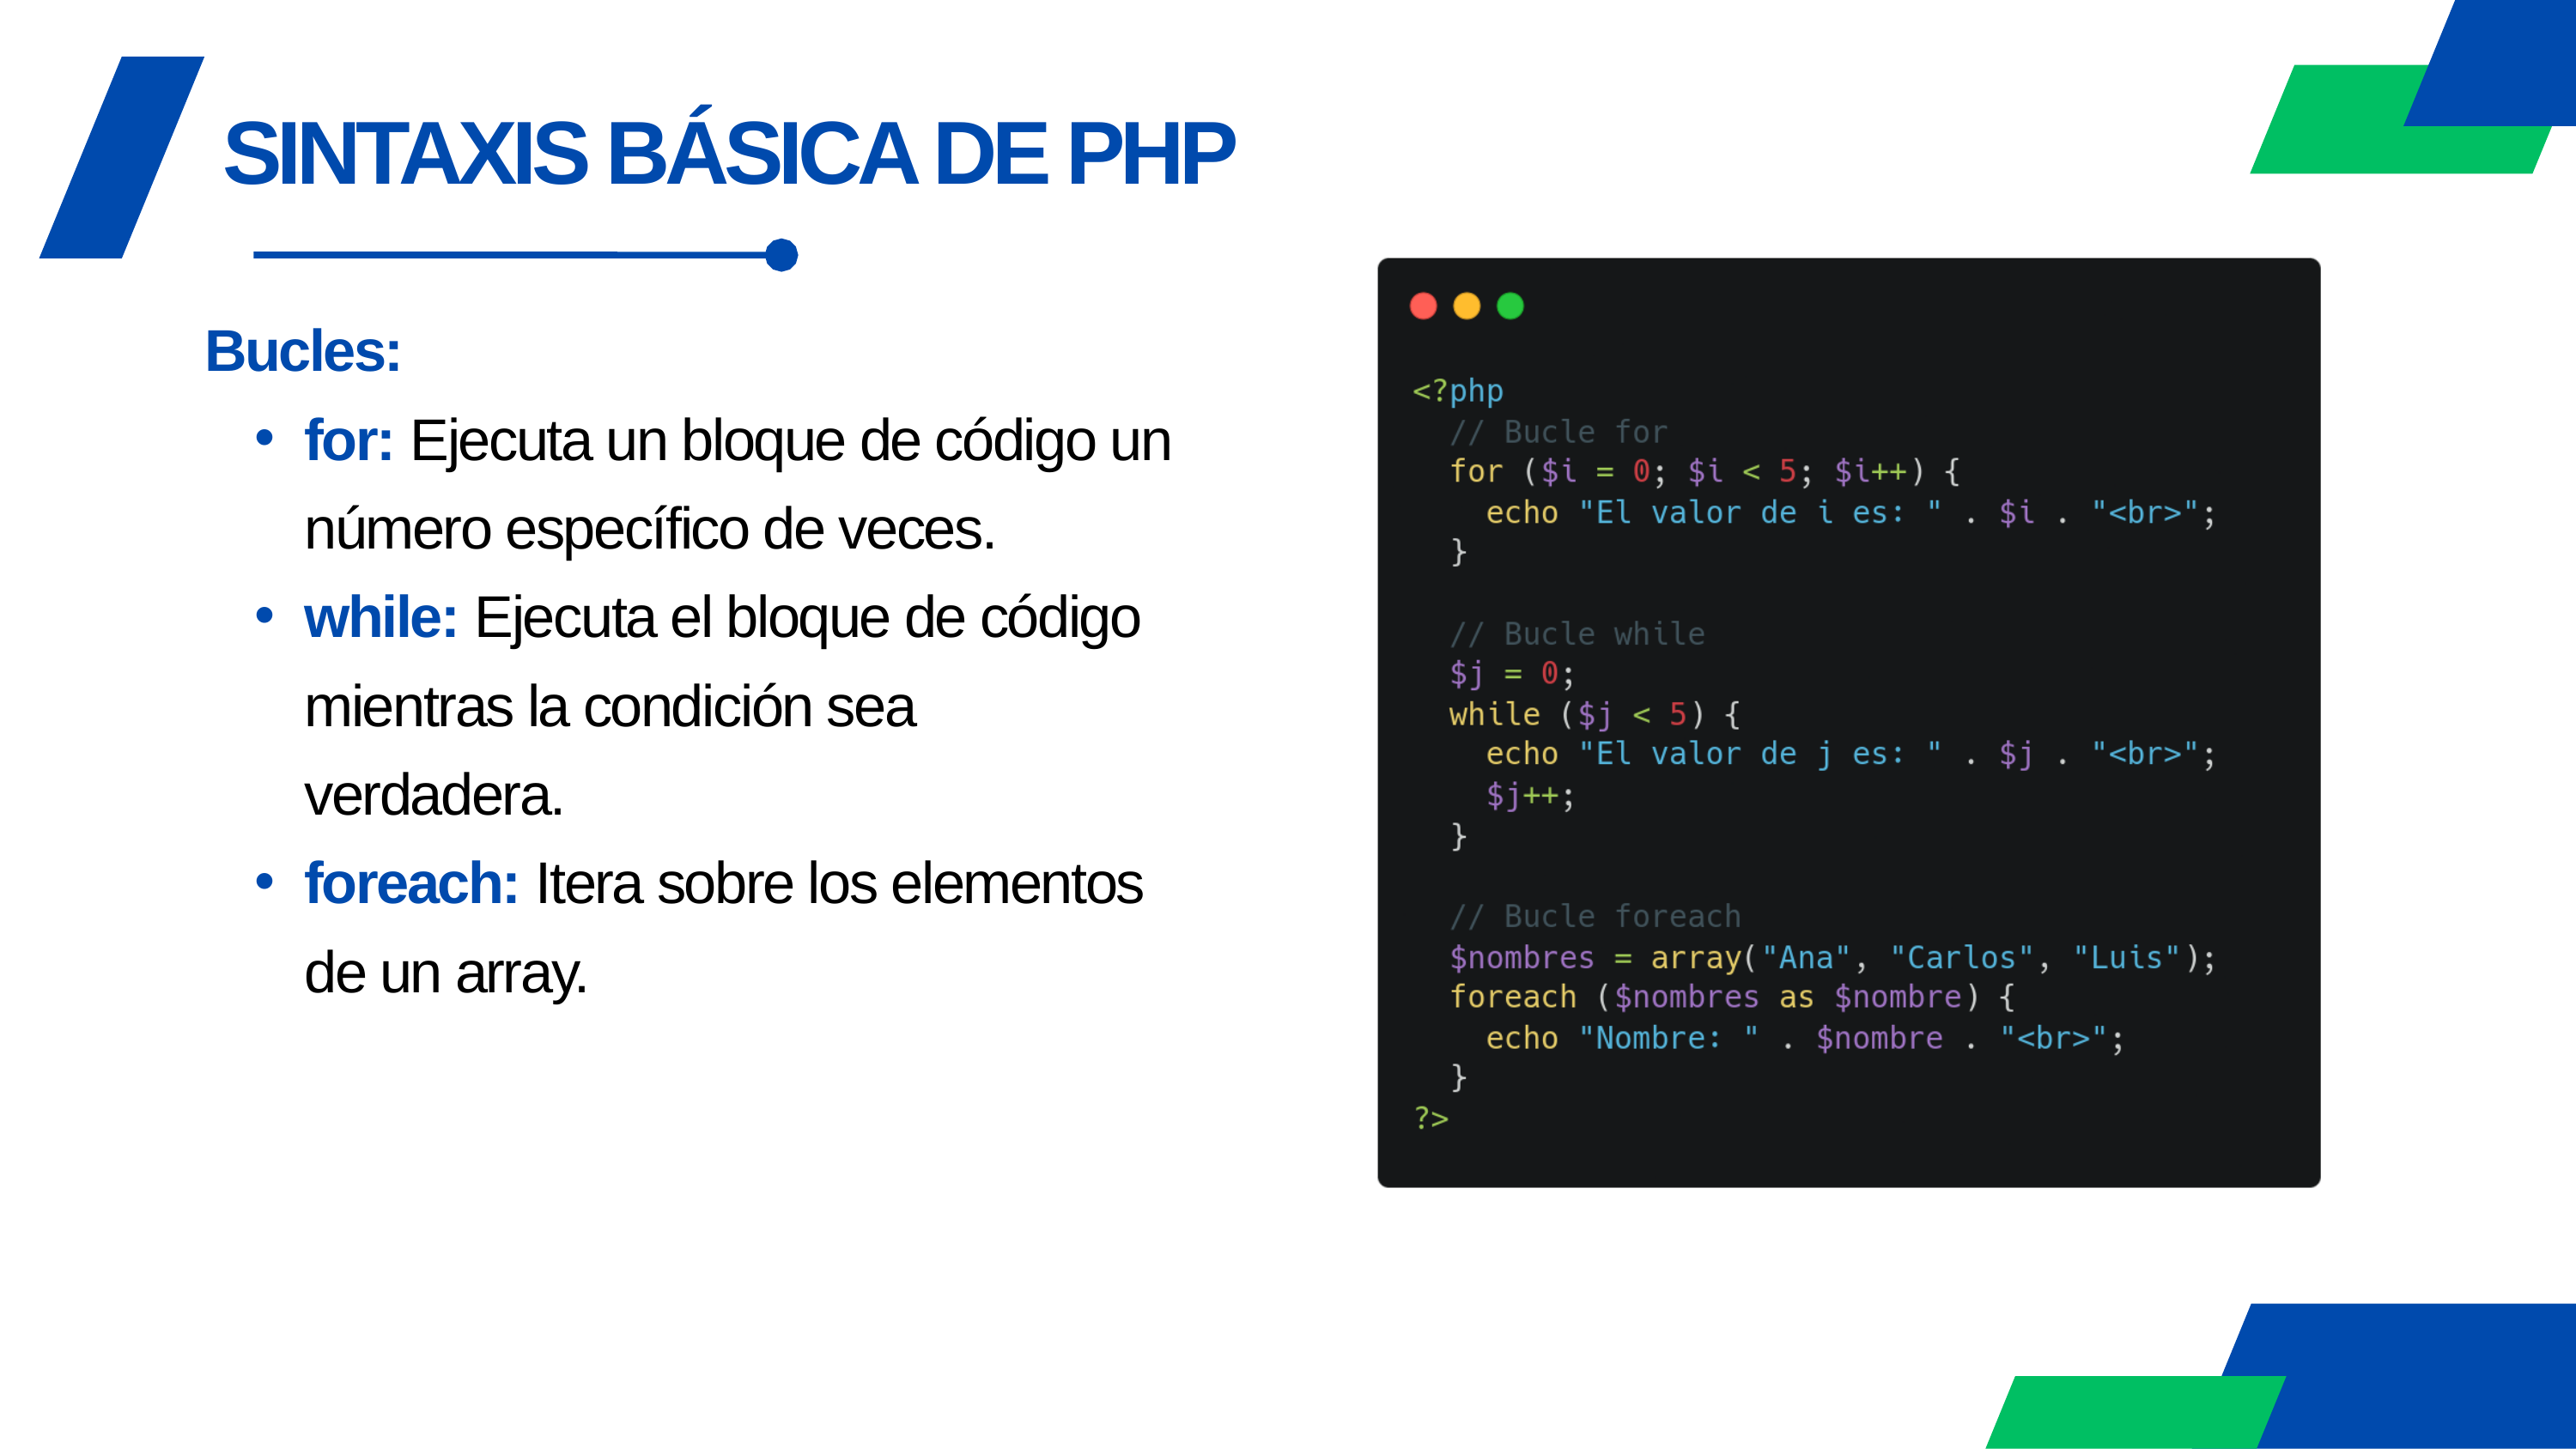

SINTAXIS BÁSICA DE PHP

Bucles:
for: Ejecuta un bloque de código un número específico de veces.
while: Ejecuta el bloque de código mientras la condición sea verdadera.
foreach: Itera sobre los elementos de un array.